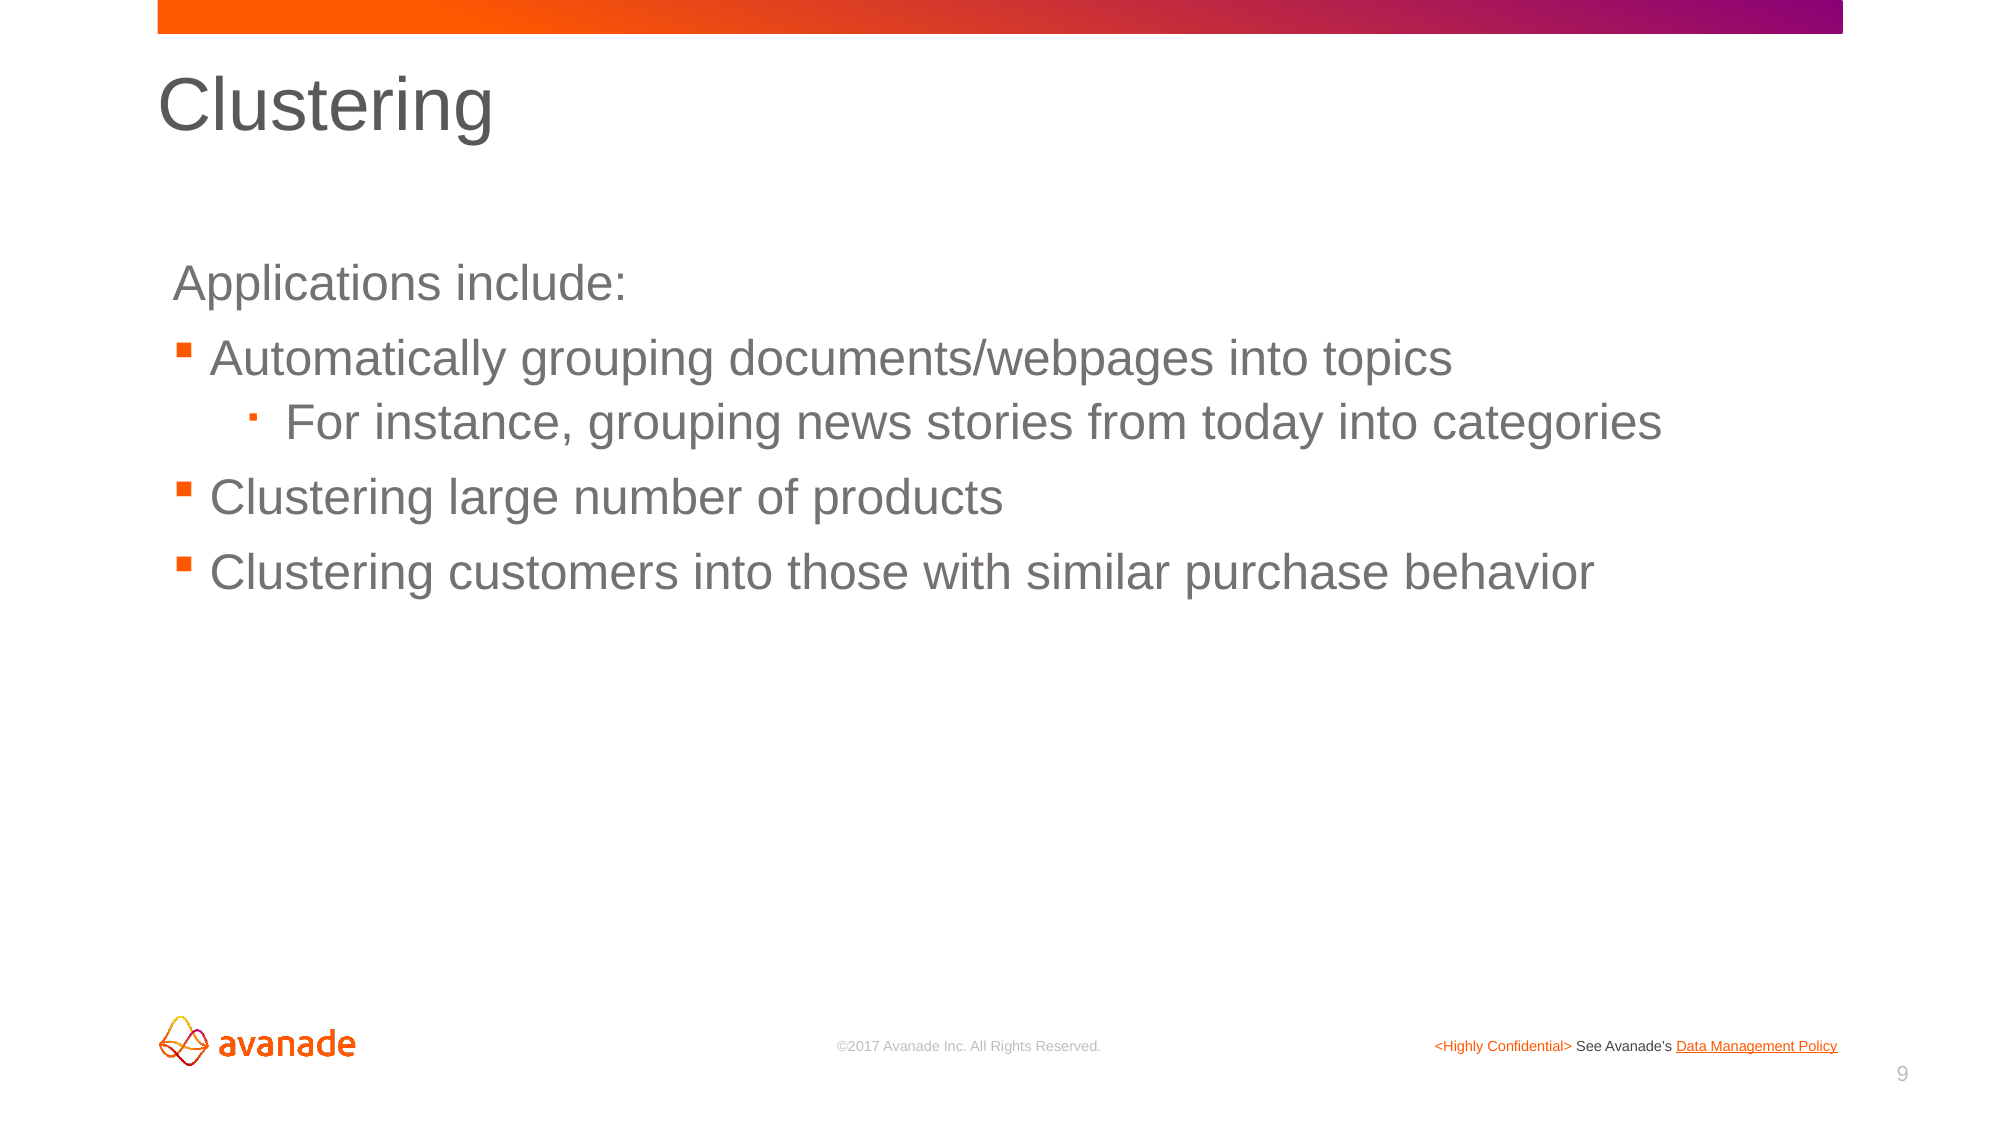

Clustering
Applications include:
 Automatically grouping documents/webpages into topics
For instance, grouping news stories from today into categories
 Clustering large number of products
 Clustering customers into those with similar purchase behavior

9